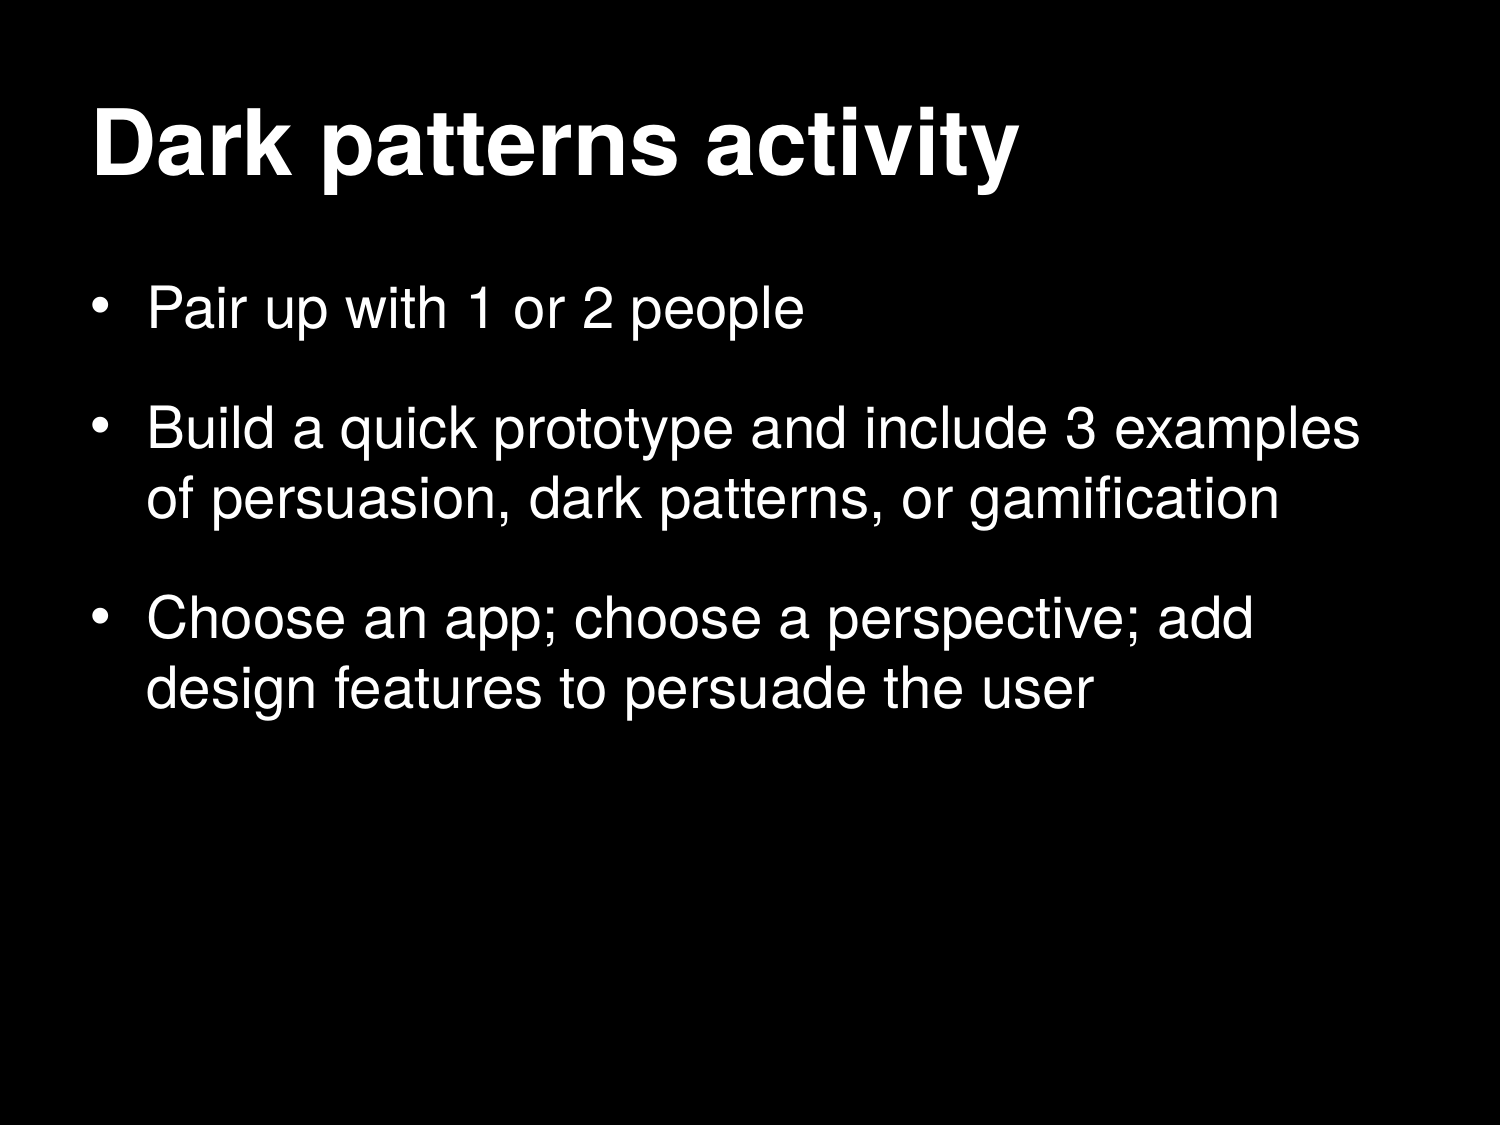

# Dark patterns activity
Pair up with 1 or 2 people
Build a quick prototype and include 3 examples of persuasion, dark patterns, or gamification
Choose an app; choose a perspective; add design features to persuade the user